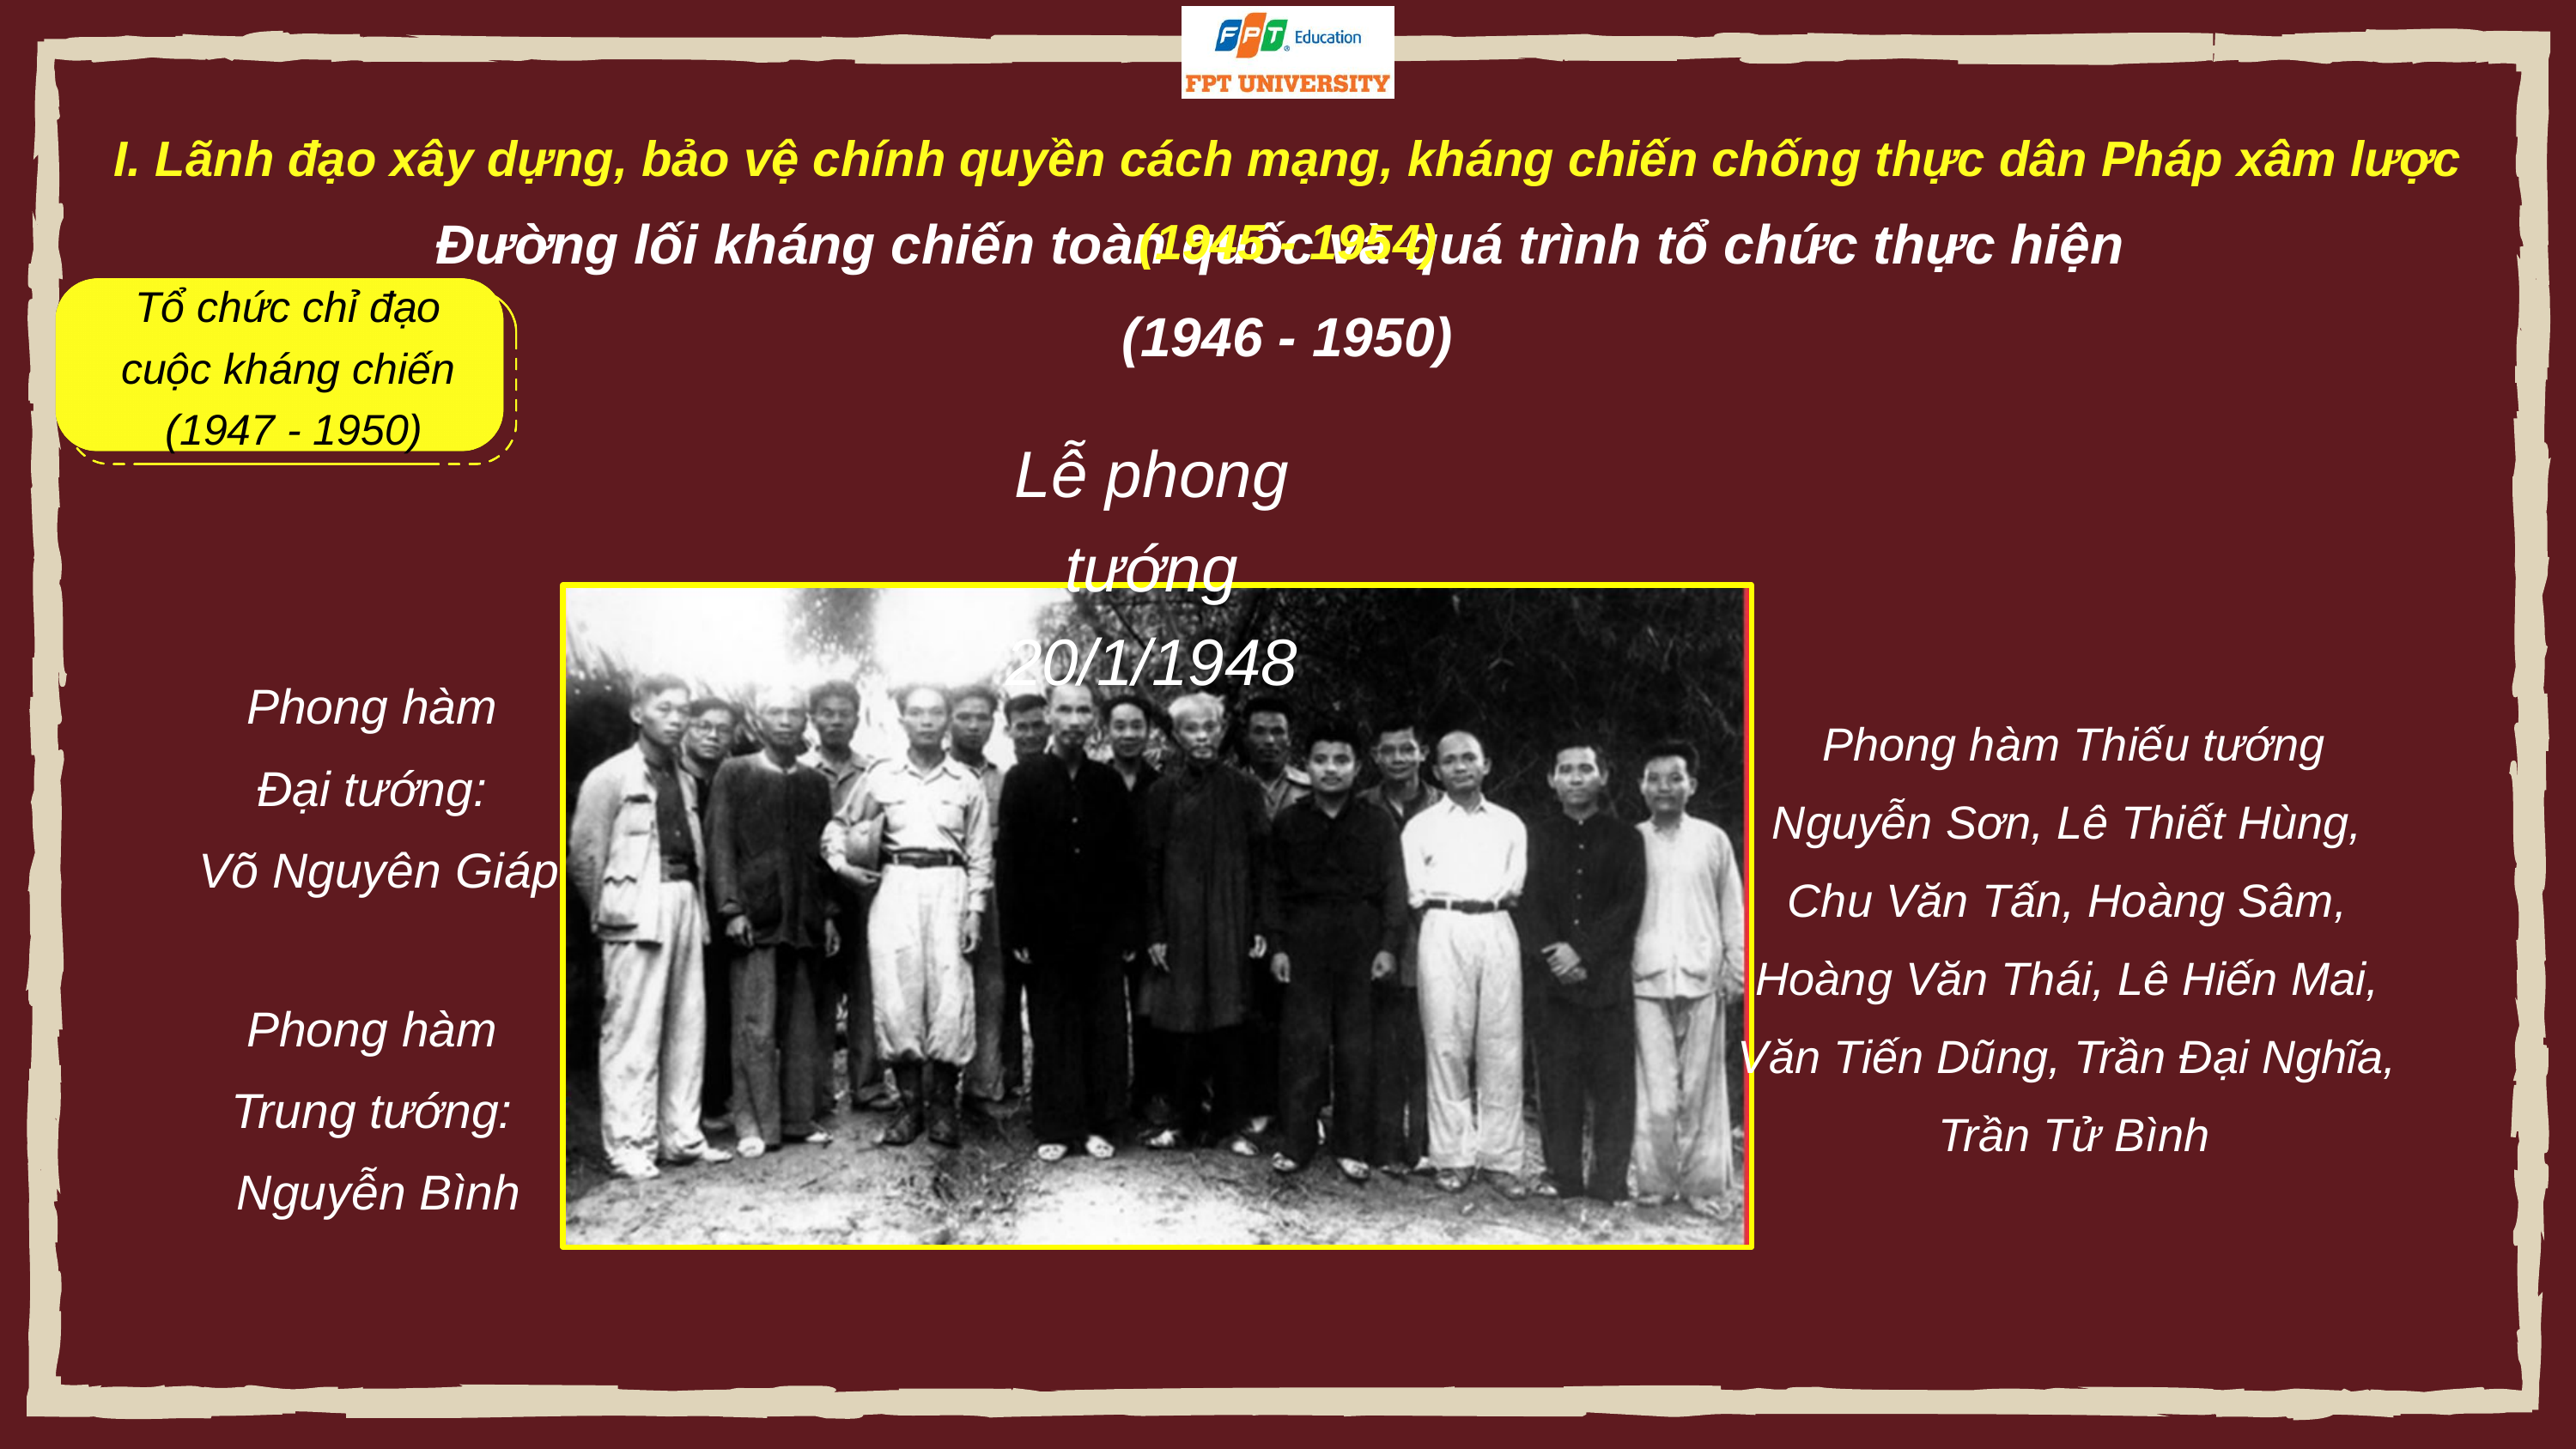

I. Lãnh đạo xây dựng, bảo vệ chính quyền cách mạng, kháng chiến chống thực dân Pháp xâm lược (1945 - 1954)
Đường lối kháng chiến toàn quốc và quá trình tổ chức thực hiện  (1946 - 1950)

Tổ chức chỉ đạo
cuộc kháng chiến
(1947 - 1950)
Lễ phong tướng
20/1/1948

Phong hàm
Đại tướng:
Võ Nguyên Giáp
Phong hàm Thiếu tướng
Nguyễn Sơn, Lê Thiết Hùng,
Chu Văn Tấn, Hoàng Sâm,
Hoàng Văn Thái, Lê Hiến Mai,
Văn Tiến Dũng, Trần Đại Nghĩa,
Trần Tử Bình
Phong hàm
Trung tướng:
Nguyễn Bình